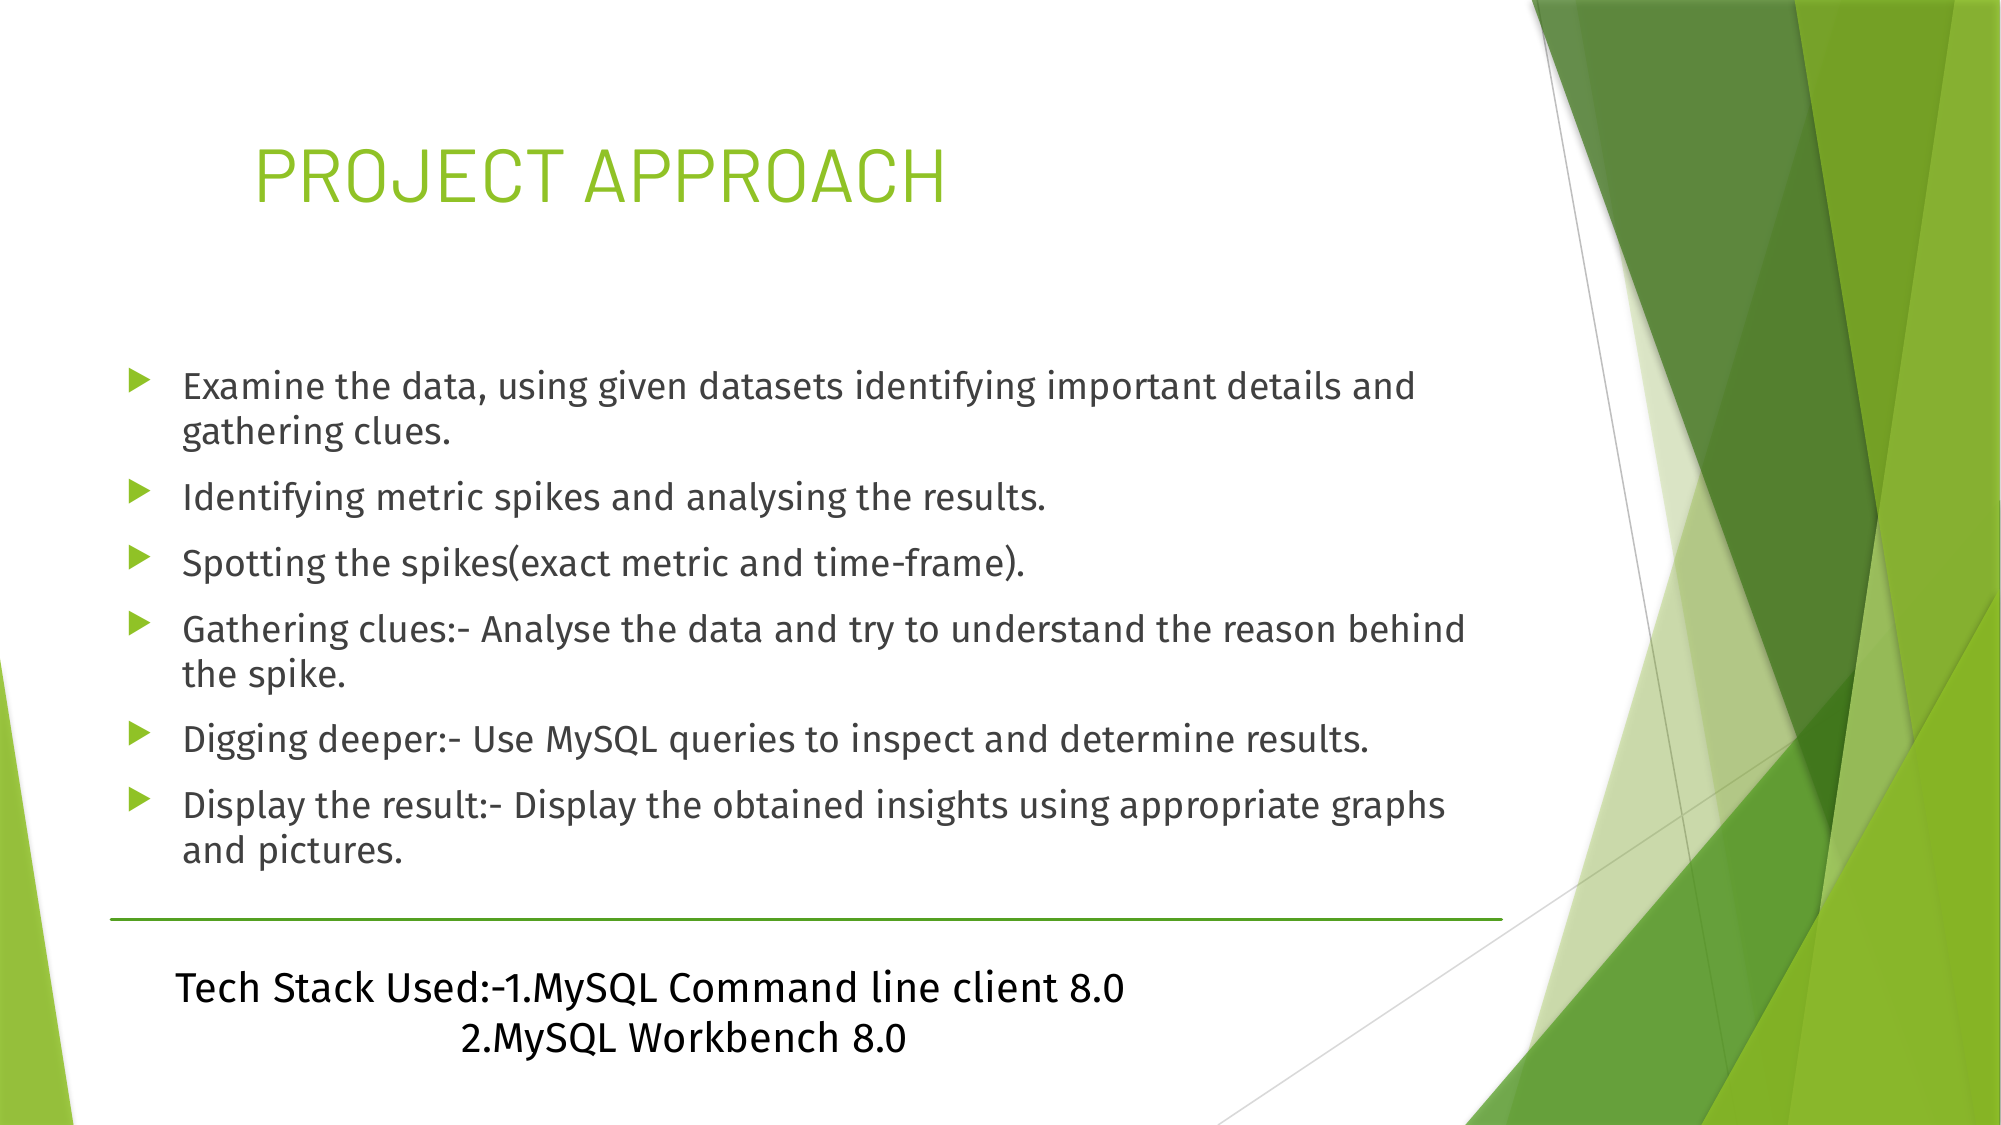

# PROJECT APPROACH
Examine the data, using given datasets identifying important details and gathering clues.
Identifying metric spikes and analysing the results.
Spotting the spikes(exact metric and time-frame).
Gathering clues:- Analyse the data and try to understand the reason behind the spike.
Digging deeper:- Use MySQL queries to inspect and determine results.
Display the result:- Display the obtained insights using appropriate graphs and pictures.
Tech Stack Used:-1.MySQL Command line client 8.0
                          2.MySQL Workbench 8.0